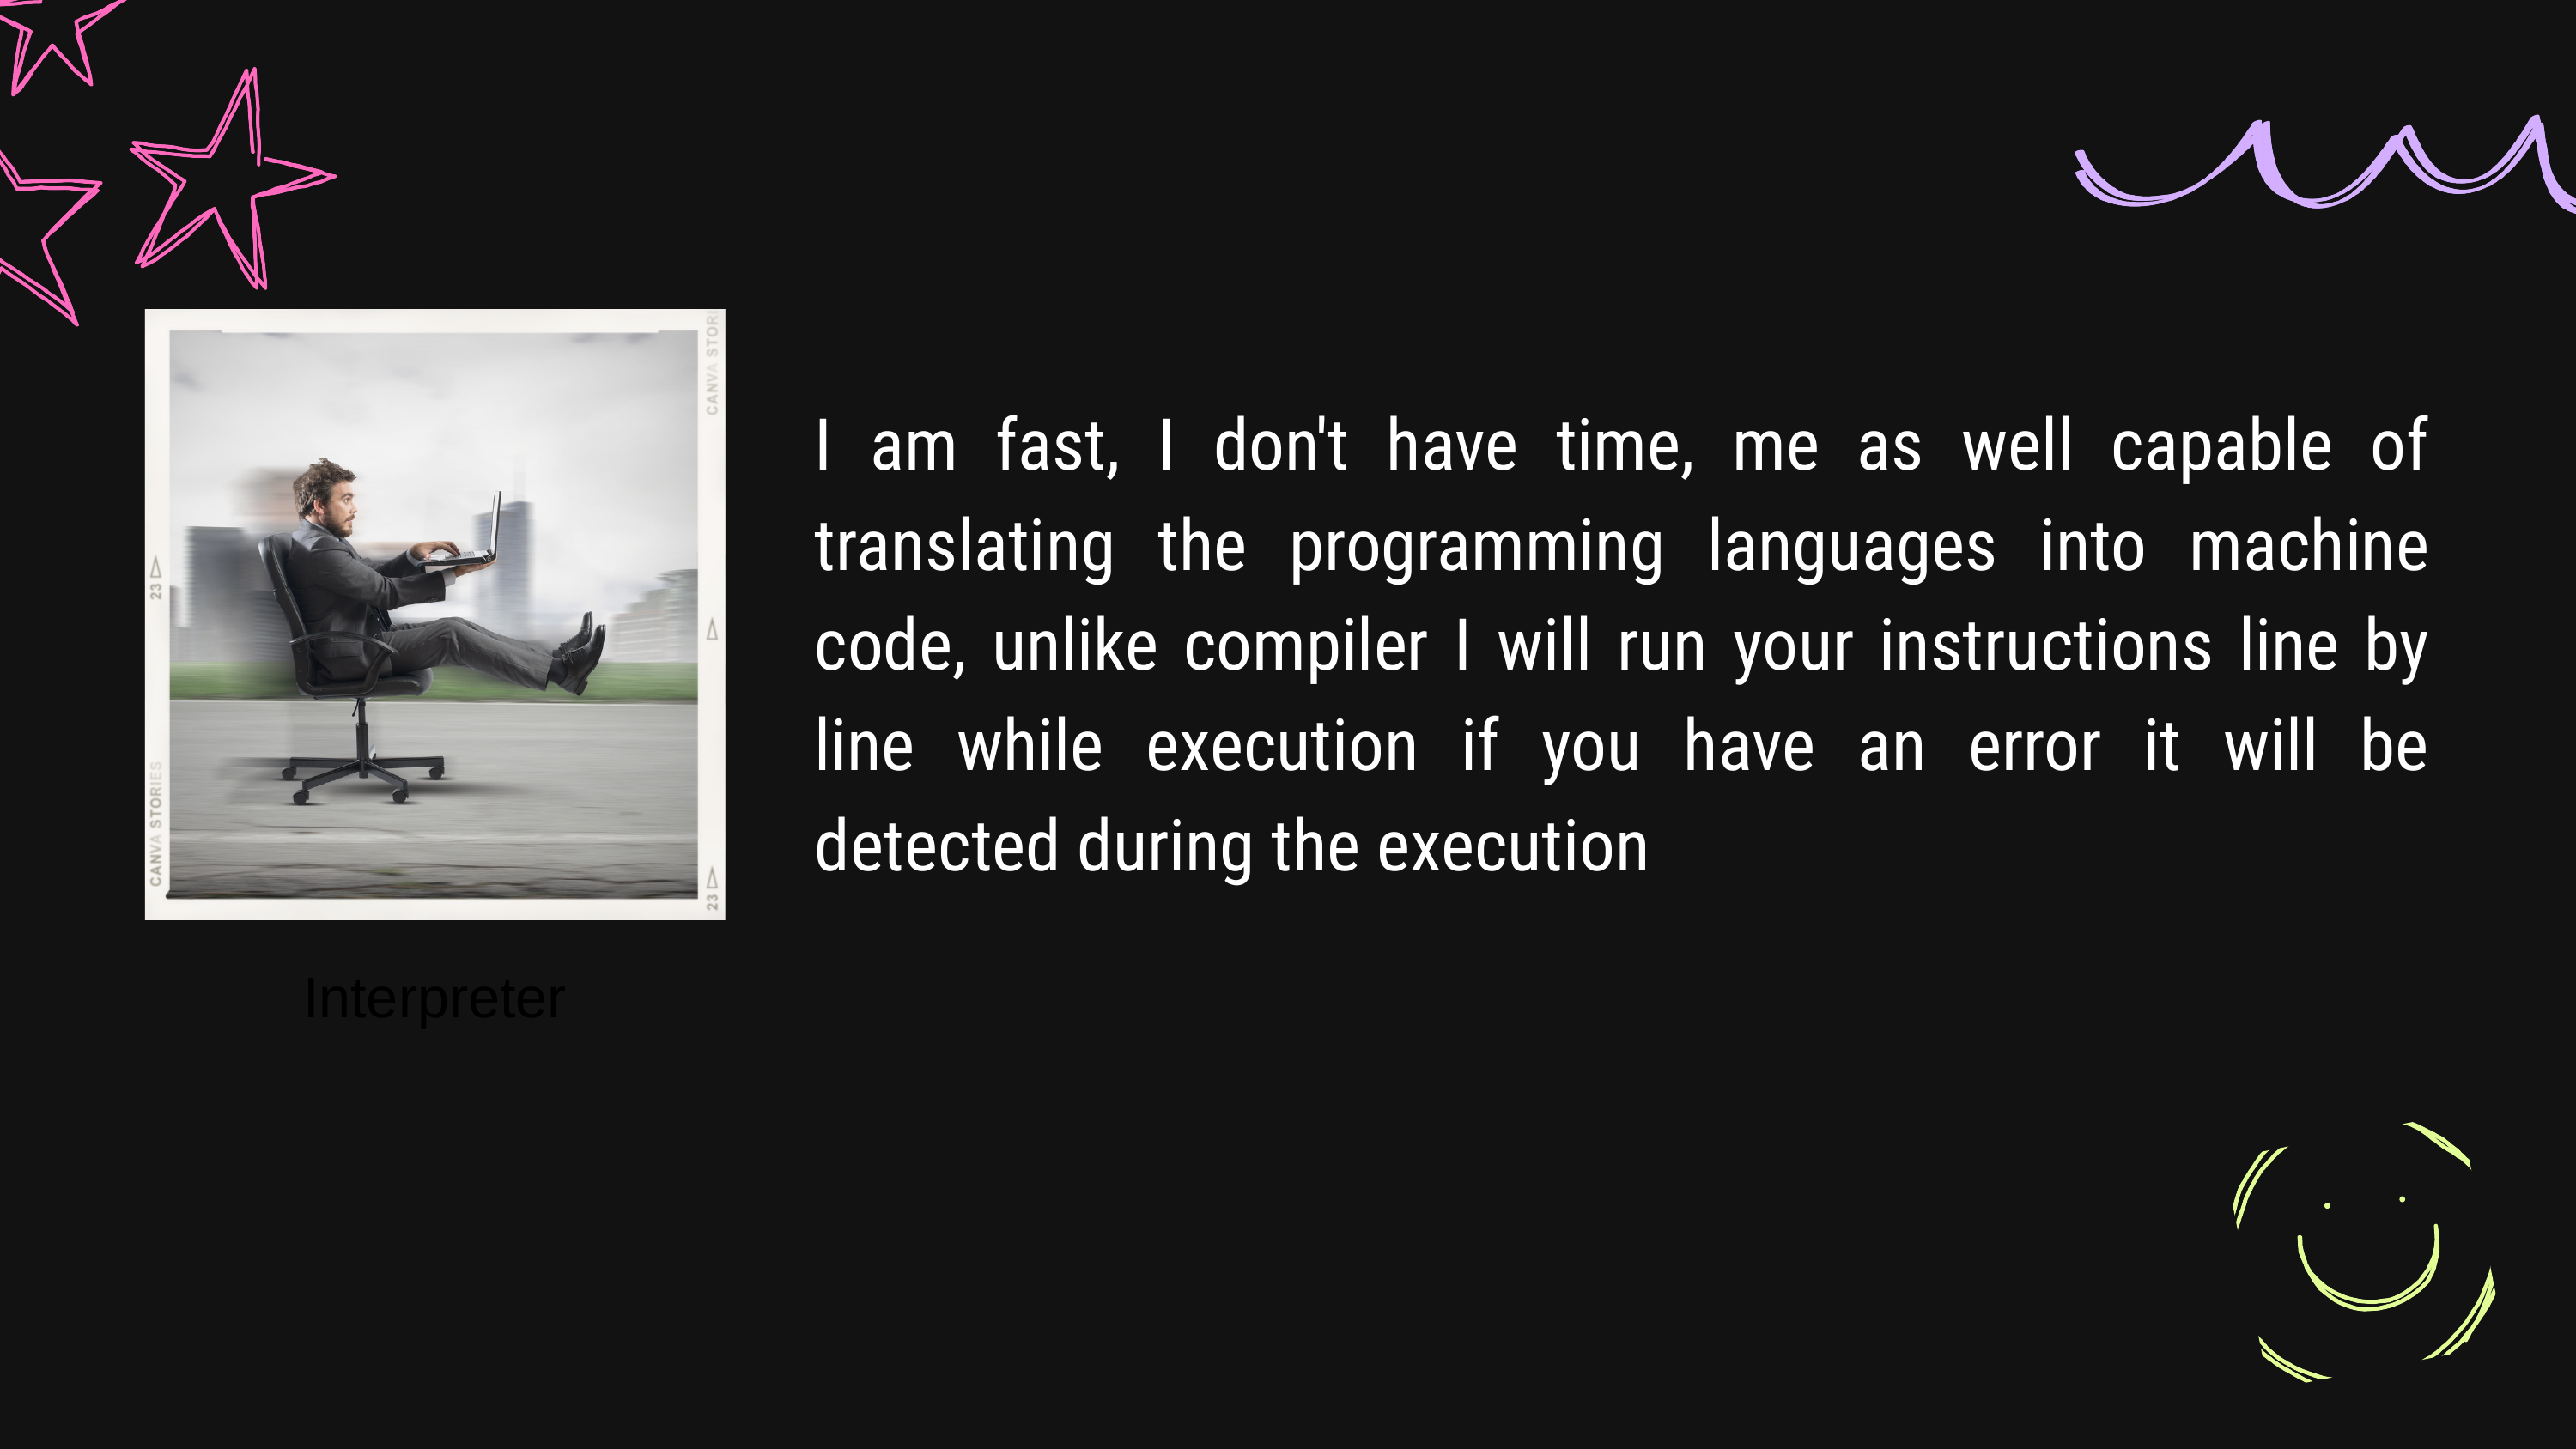

I am fast, I don't have time, me as well capable of translating the programming languages into machine code, unlike compiler I will run your instructions line by line while execution if you have an error it will be detected during the execution
Interpreter